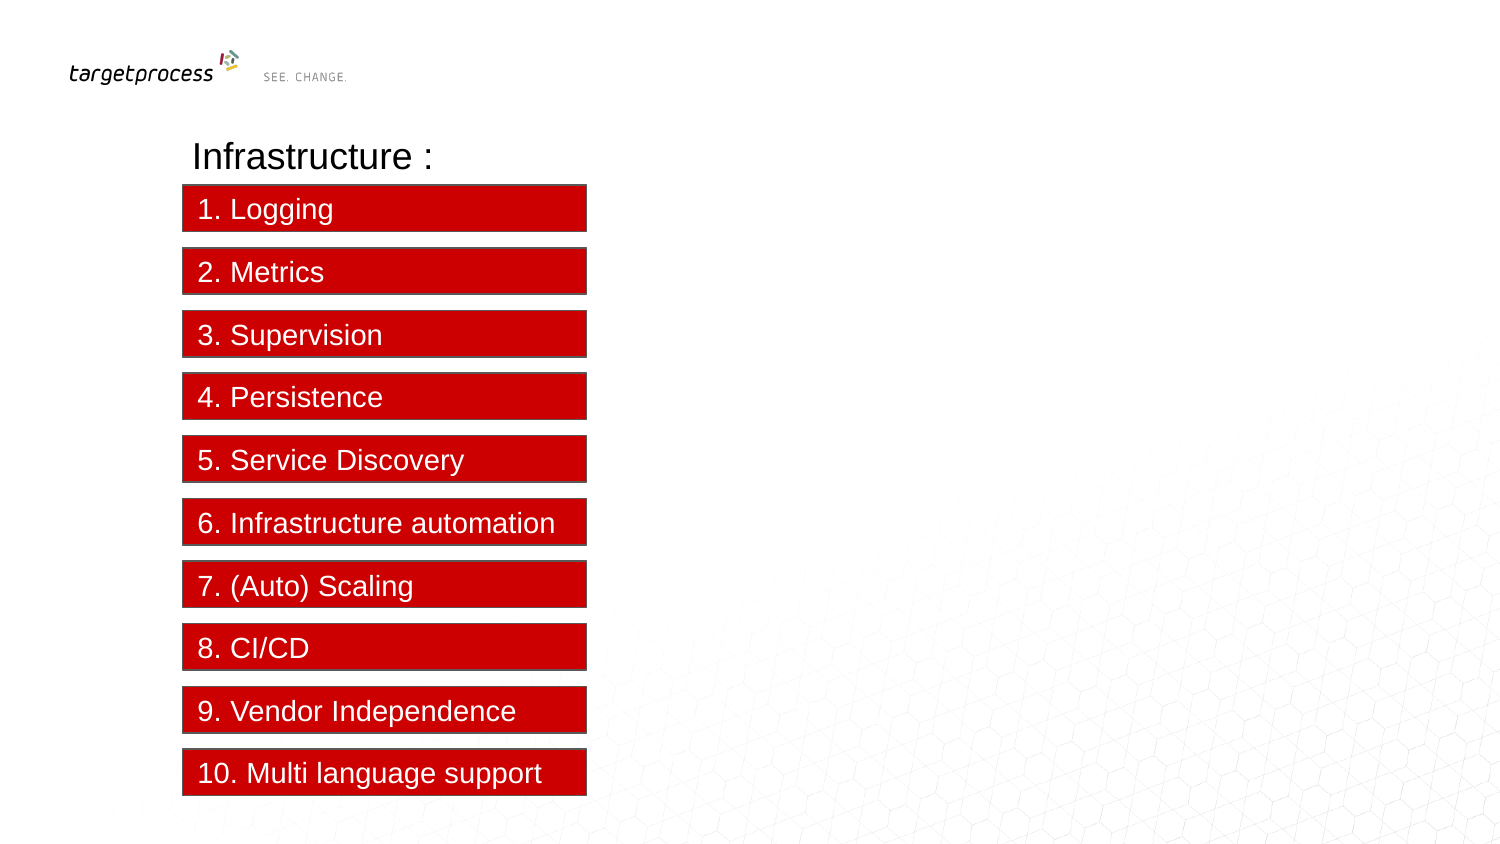

Infrastructure :
1. Logging
2. Metrics
3. Supervision
4. Persistence
5. Service Discovery
6. Infrastructure automation
7. (Auto) Scaling
8. CI/CD
9. Vendor Independence
10. Multi language support